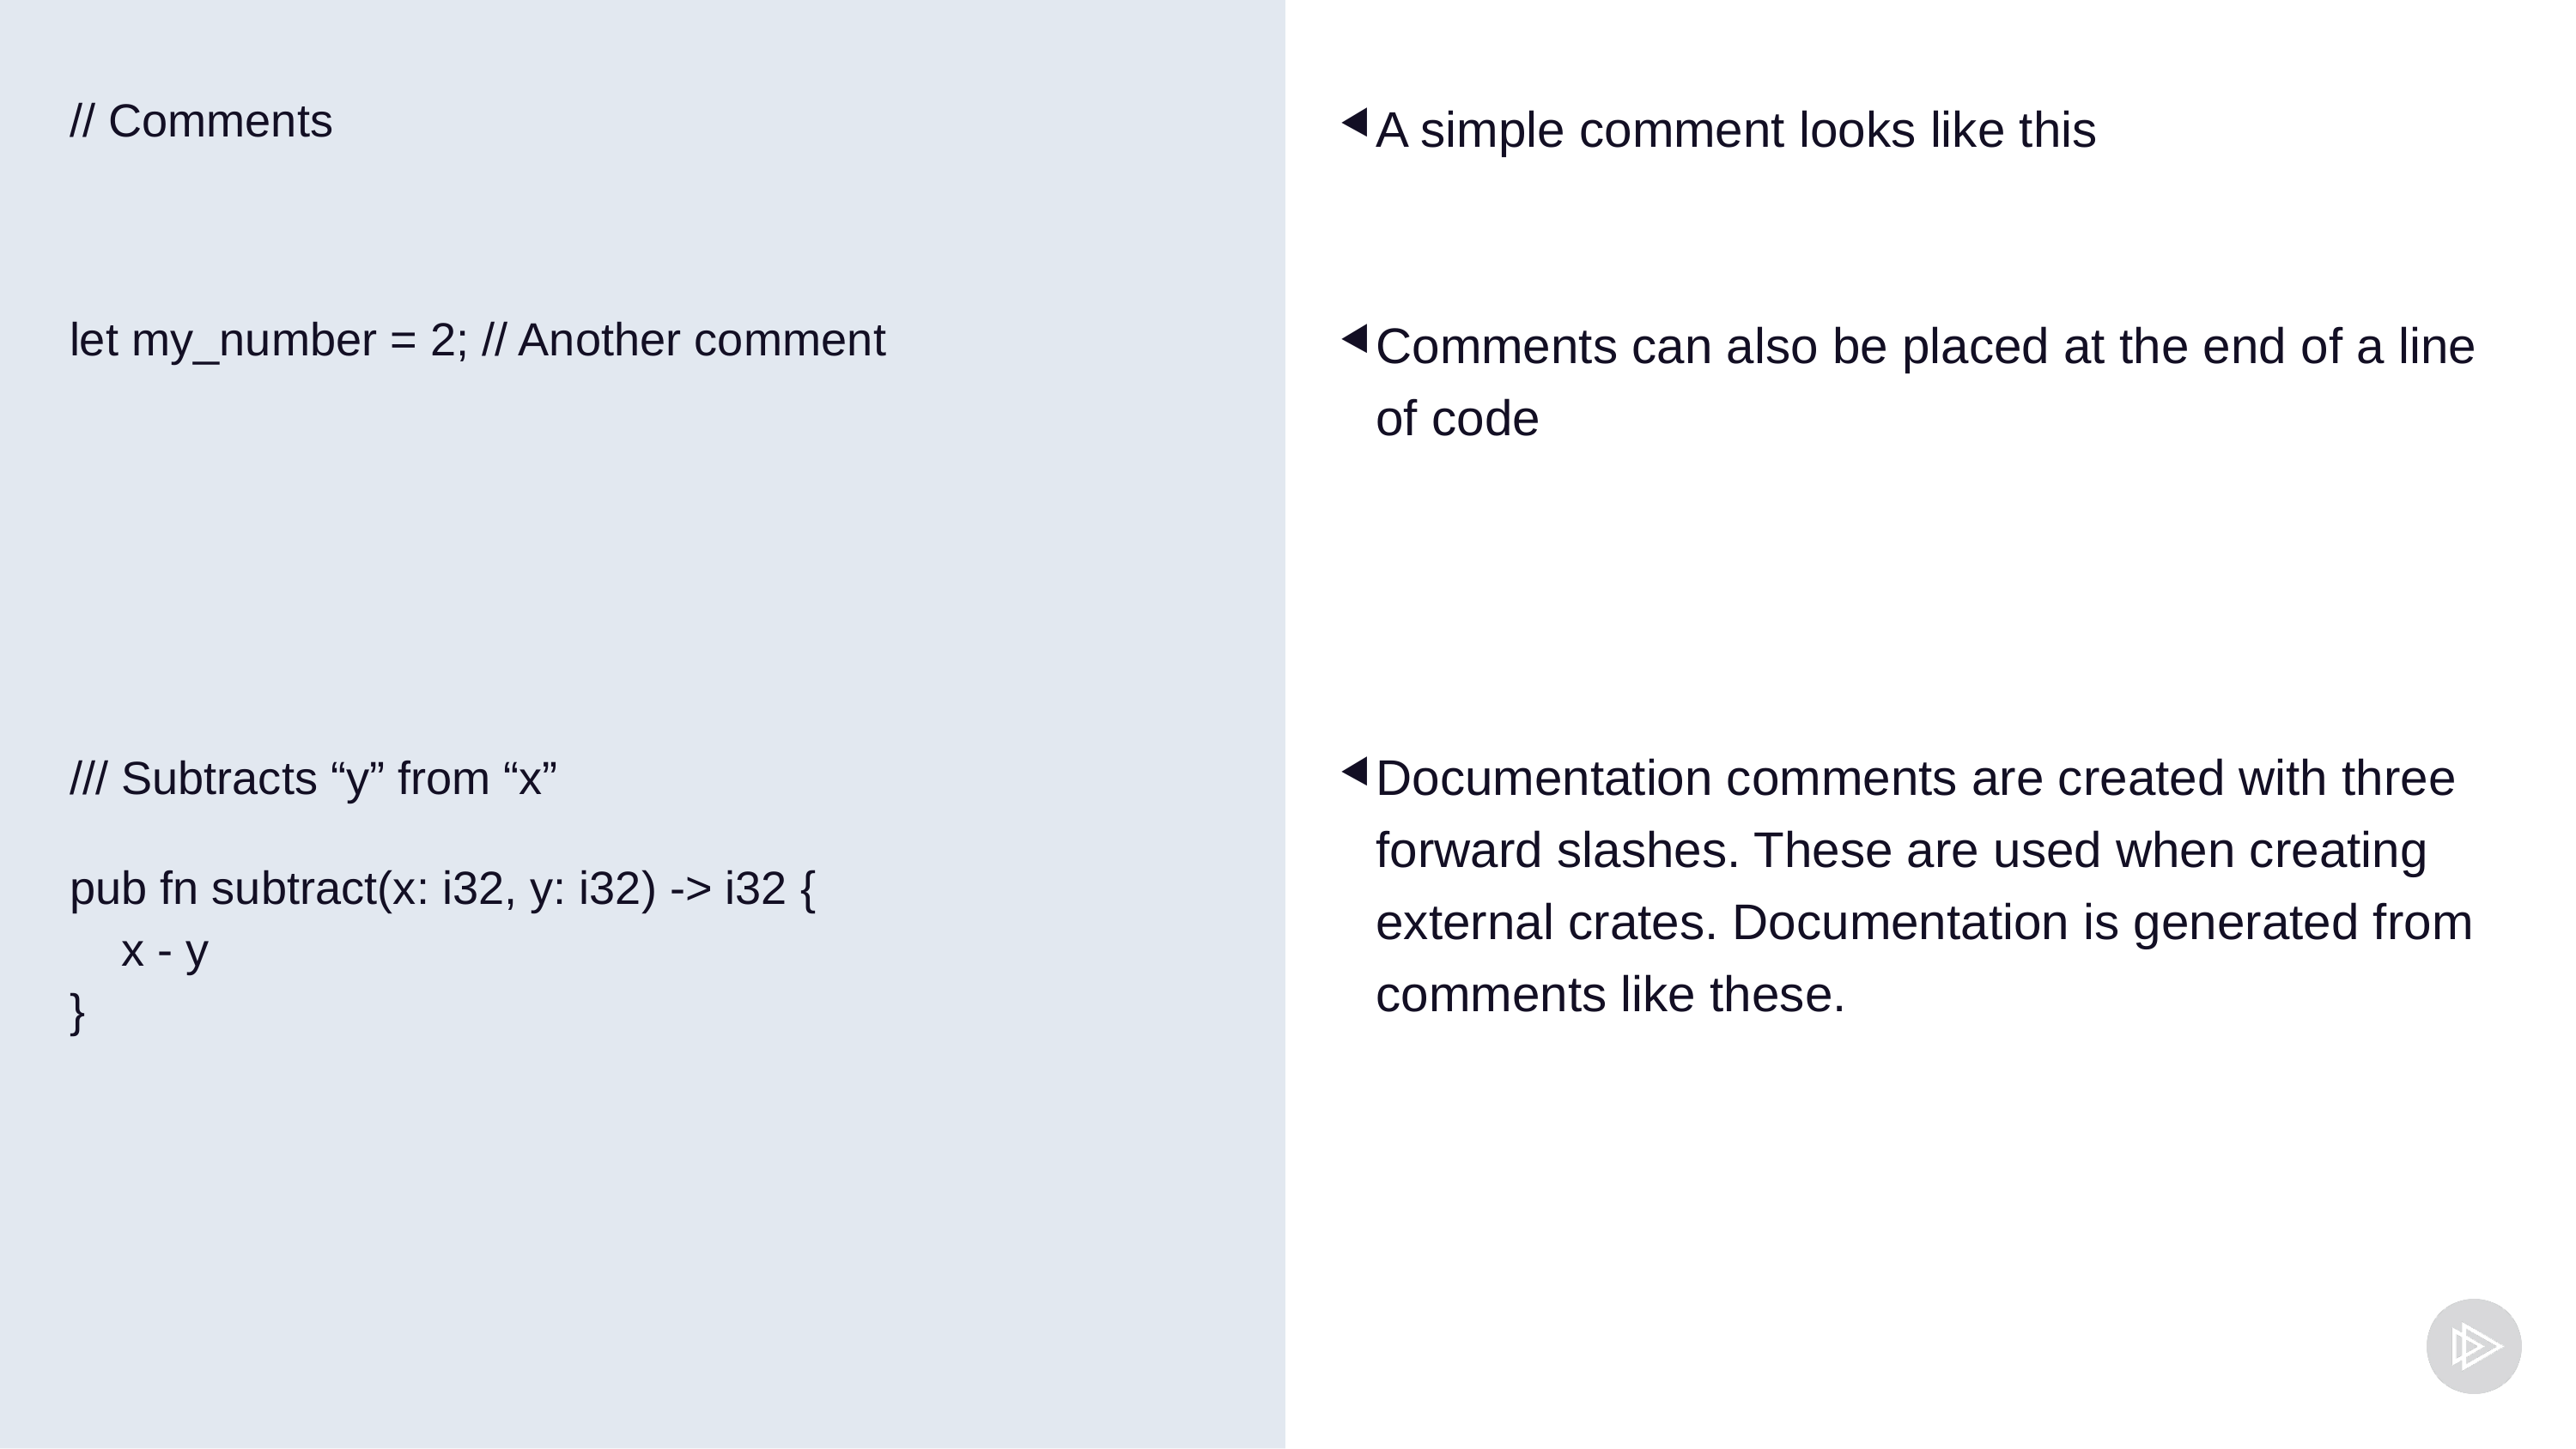

// Comments

let my_number = 2; // Another comment

/// Subtracts “y” from “x”
pub fn subtract(x: i32, y: i32) -> i32 {
    x - y
}
A simple comment looks like this

Comments can also be placed at the end of a line of code

Documentation comments are created with three forward slashes. These are used when creating external crates. Documentation is generated from comments like these.